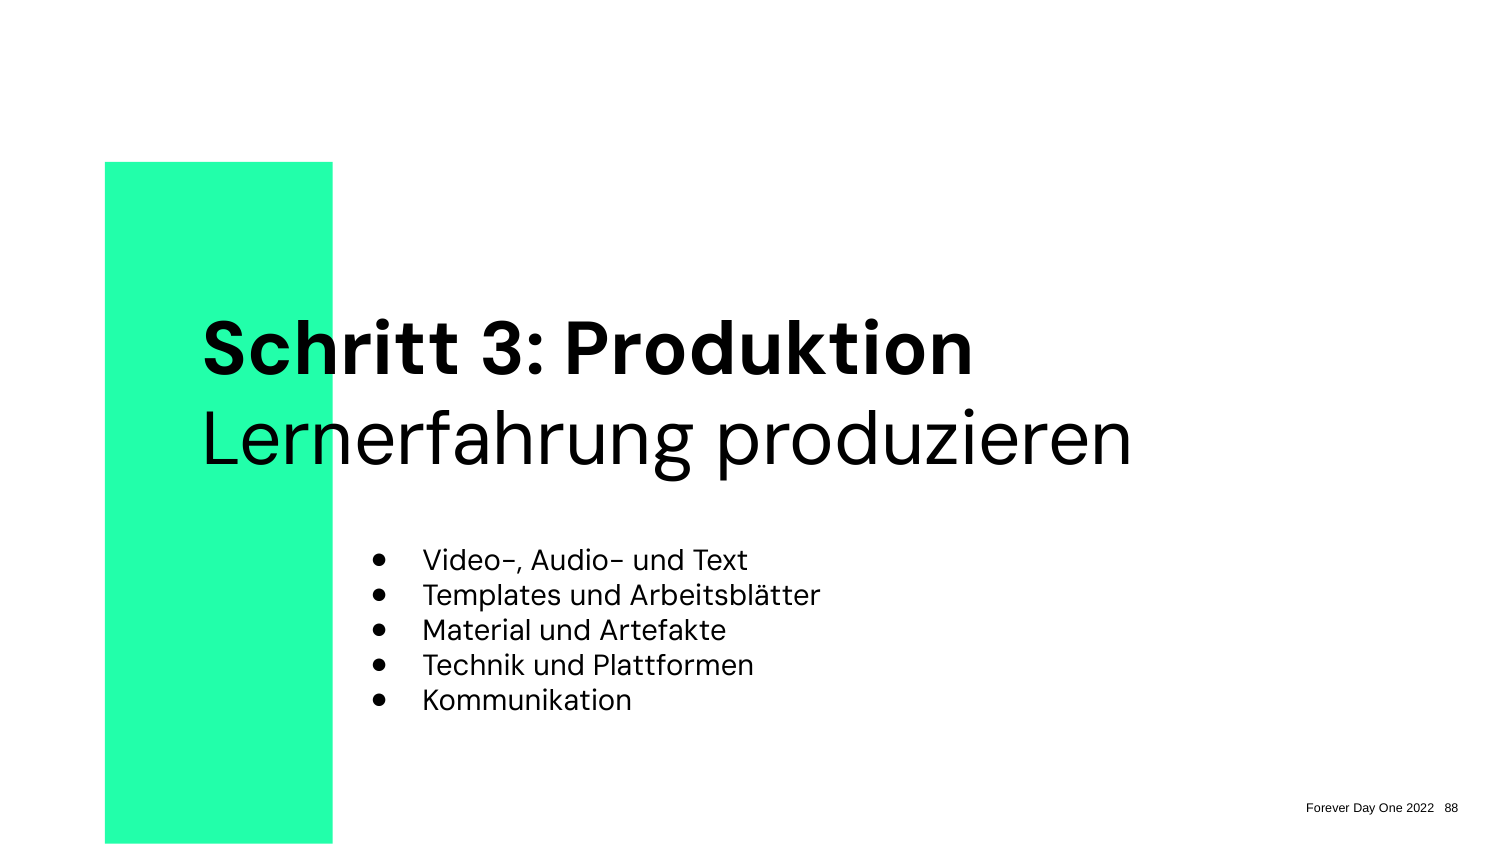

Schritt 3: Produktion
Lernerfahrung produzieren

Video-, Audio- und Text
Templates und Arbeitsblätter
Material und Artefakte
Technik und Plattformen
Kommunikation
Forever Day One 2022   88